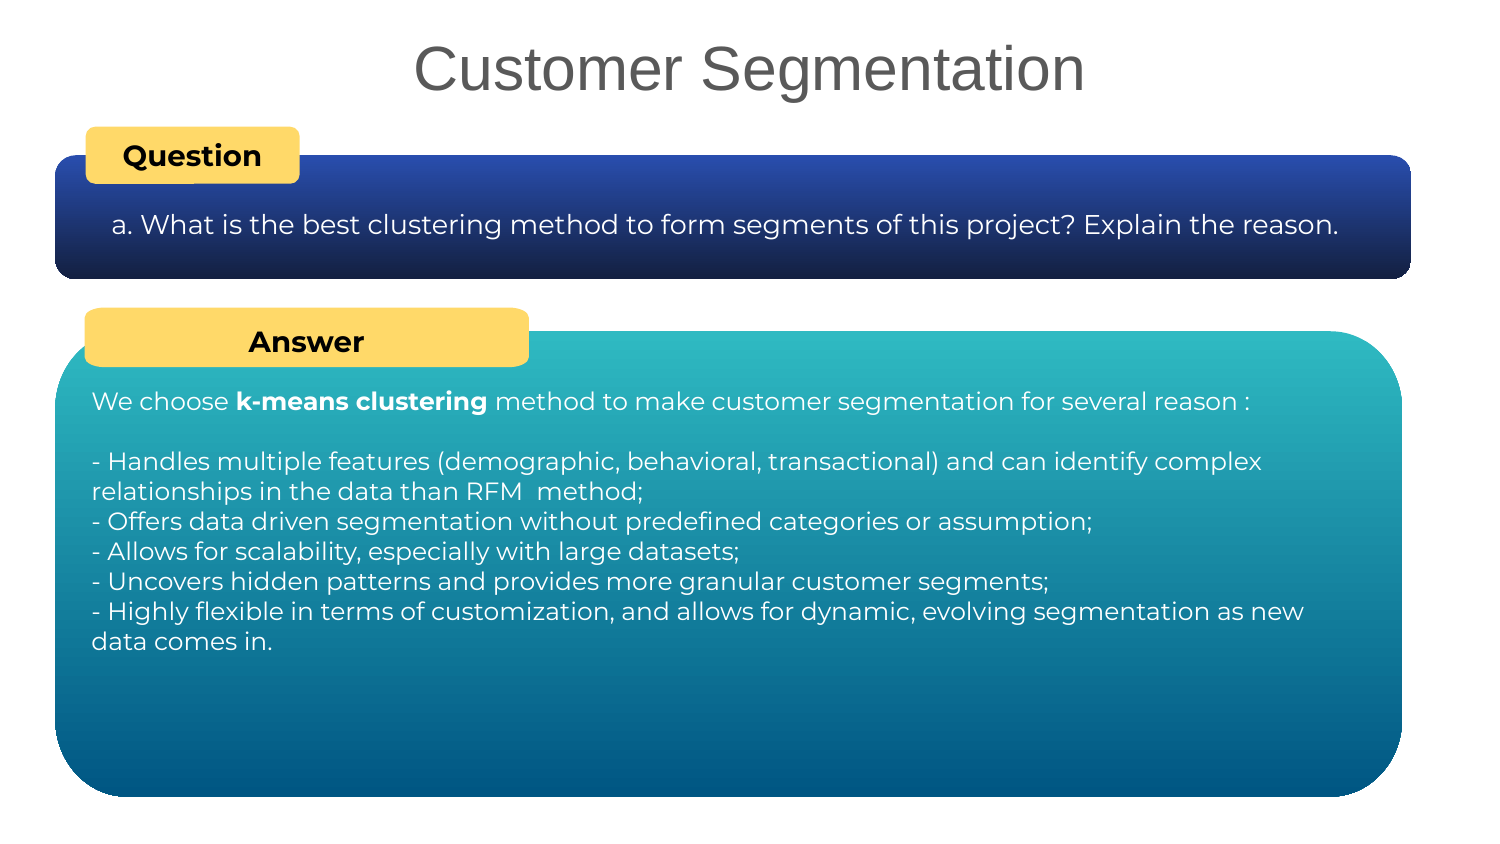

Customer Segmentation
Question

a. What is the best clustering method to form segments of this project? Explain the reason.

Answer

We choose k-means clustering method to make customer segmentation for several reason :

- Handles multiple features (demographic, behavioral, transactional) and can identify complex relationships in the data than RFM  method;
- Offers data driven segmentation without predefined categories or assumption;
- Allows for scalability, especially with large datasets;
- Uncovers hidden patterns and provides more granular customer segments;
- Highly flexible in terms of customization, and allows for dynamic, evolving segmentation as new data comes in.